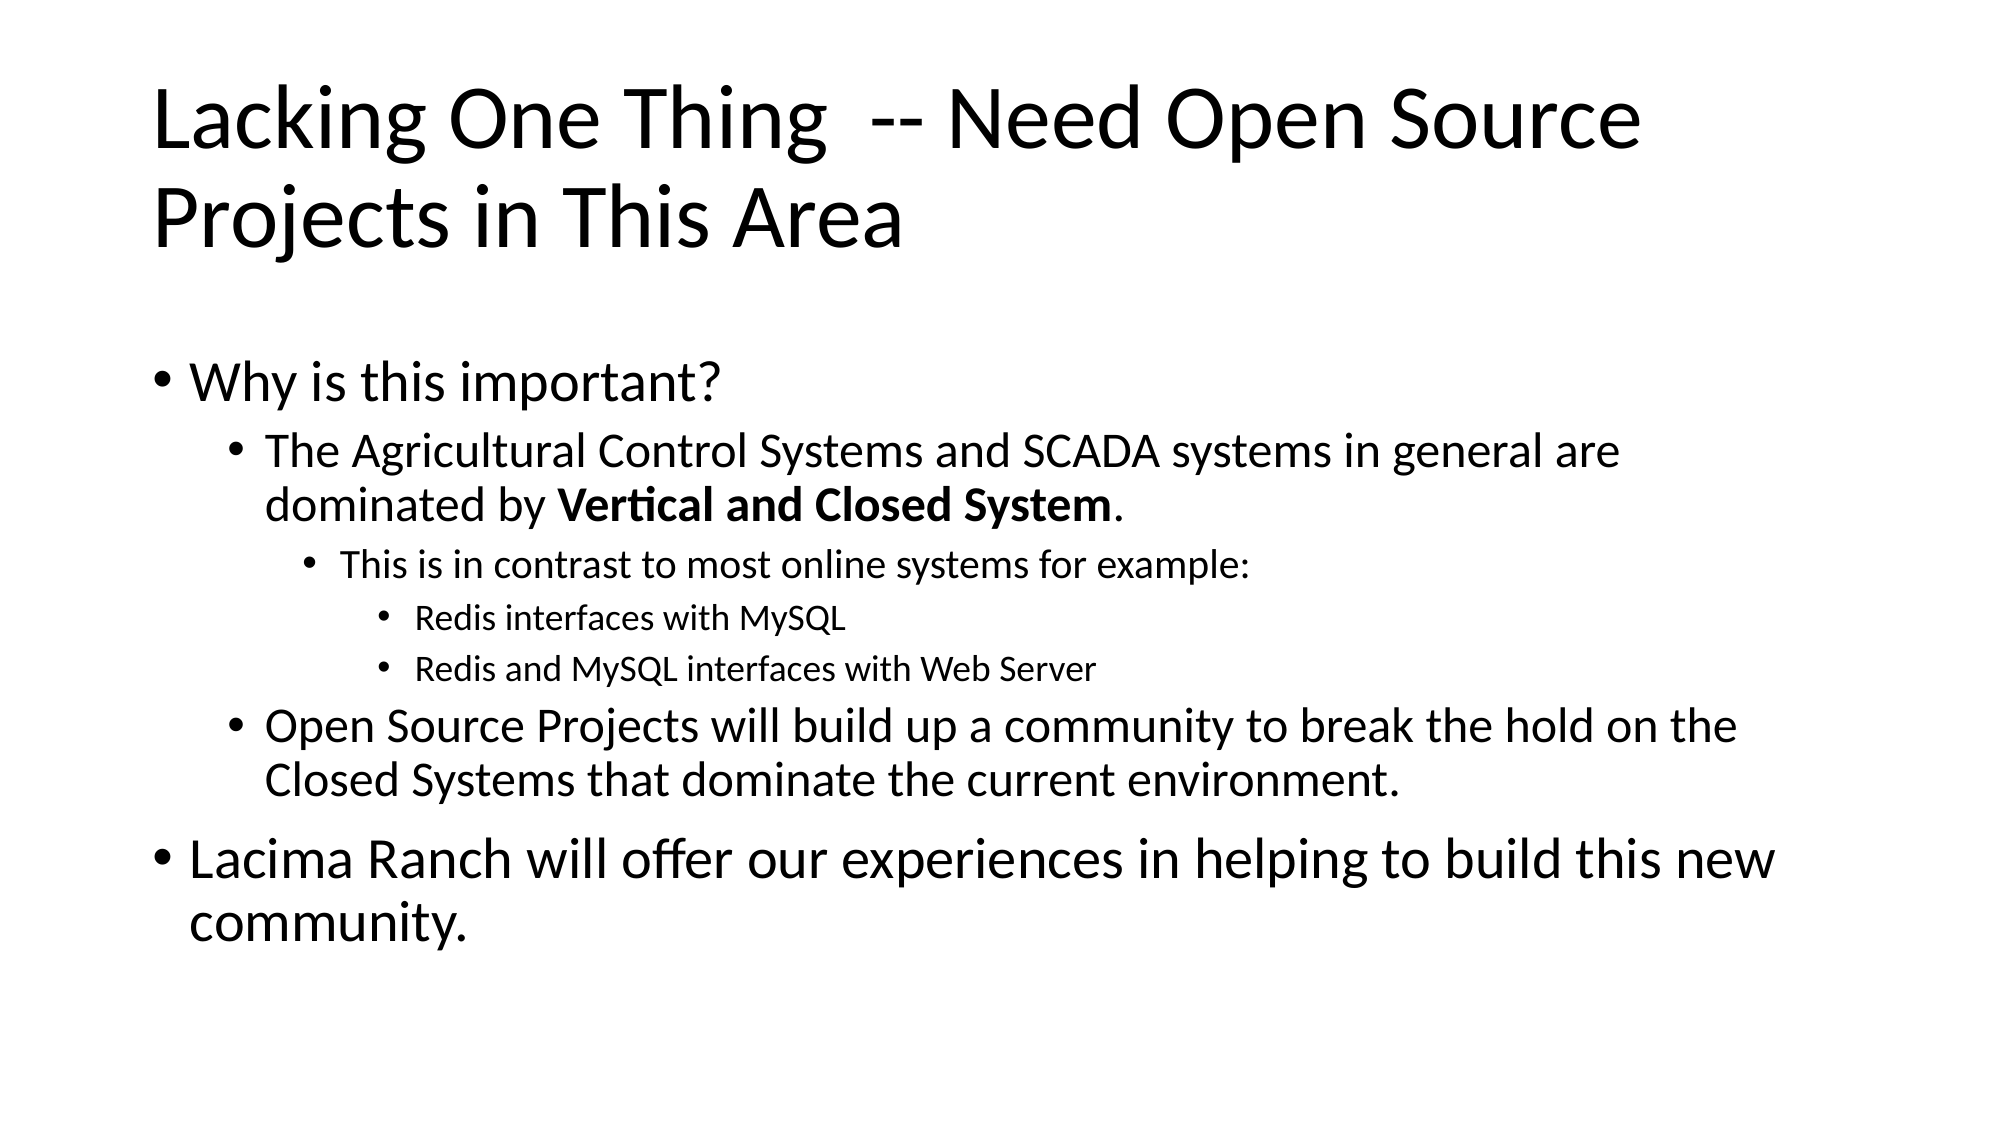

# Lacking One Thing  -- Need Open Source Projects in This Area
Why is this important?
The Agricultural Control Systems and SCADA systems in general are dominated by Vertical and Closed System.
This is in contrast to most online systems for example:
Redis interfaces with MySQL
Redis and MySQL interfaces with Web Server
Open Source Projects will build up a community to break the hold on the Closed Systems that dominate the current environment.
Lacima Ranch will offer our experiences in helping to build this new community.